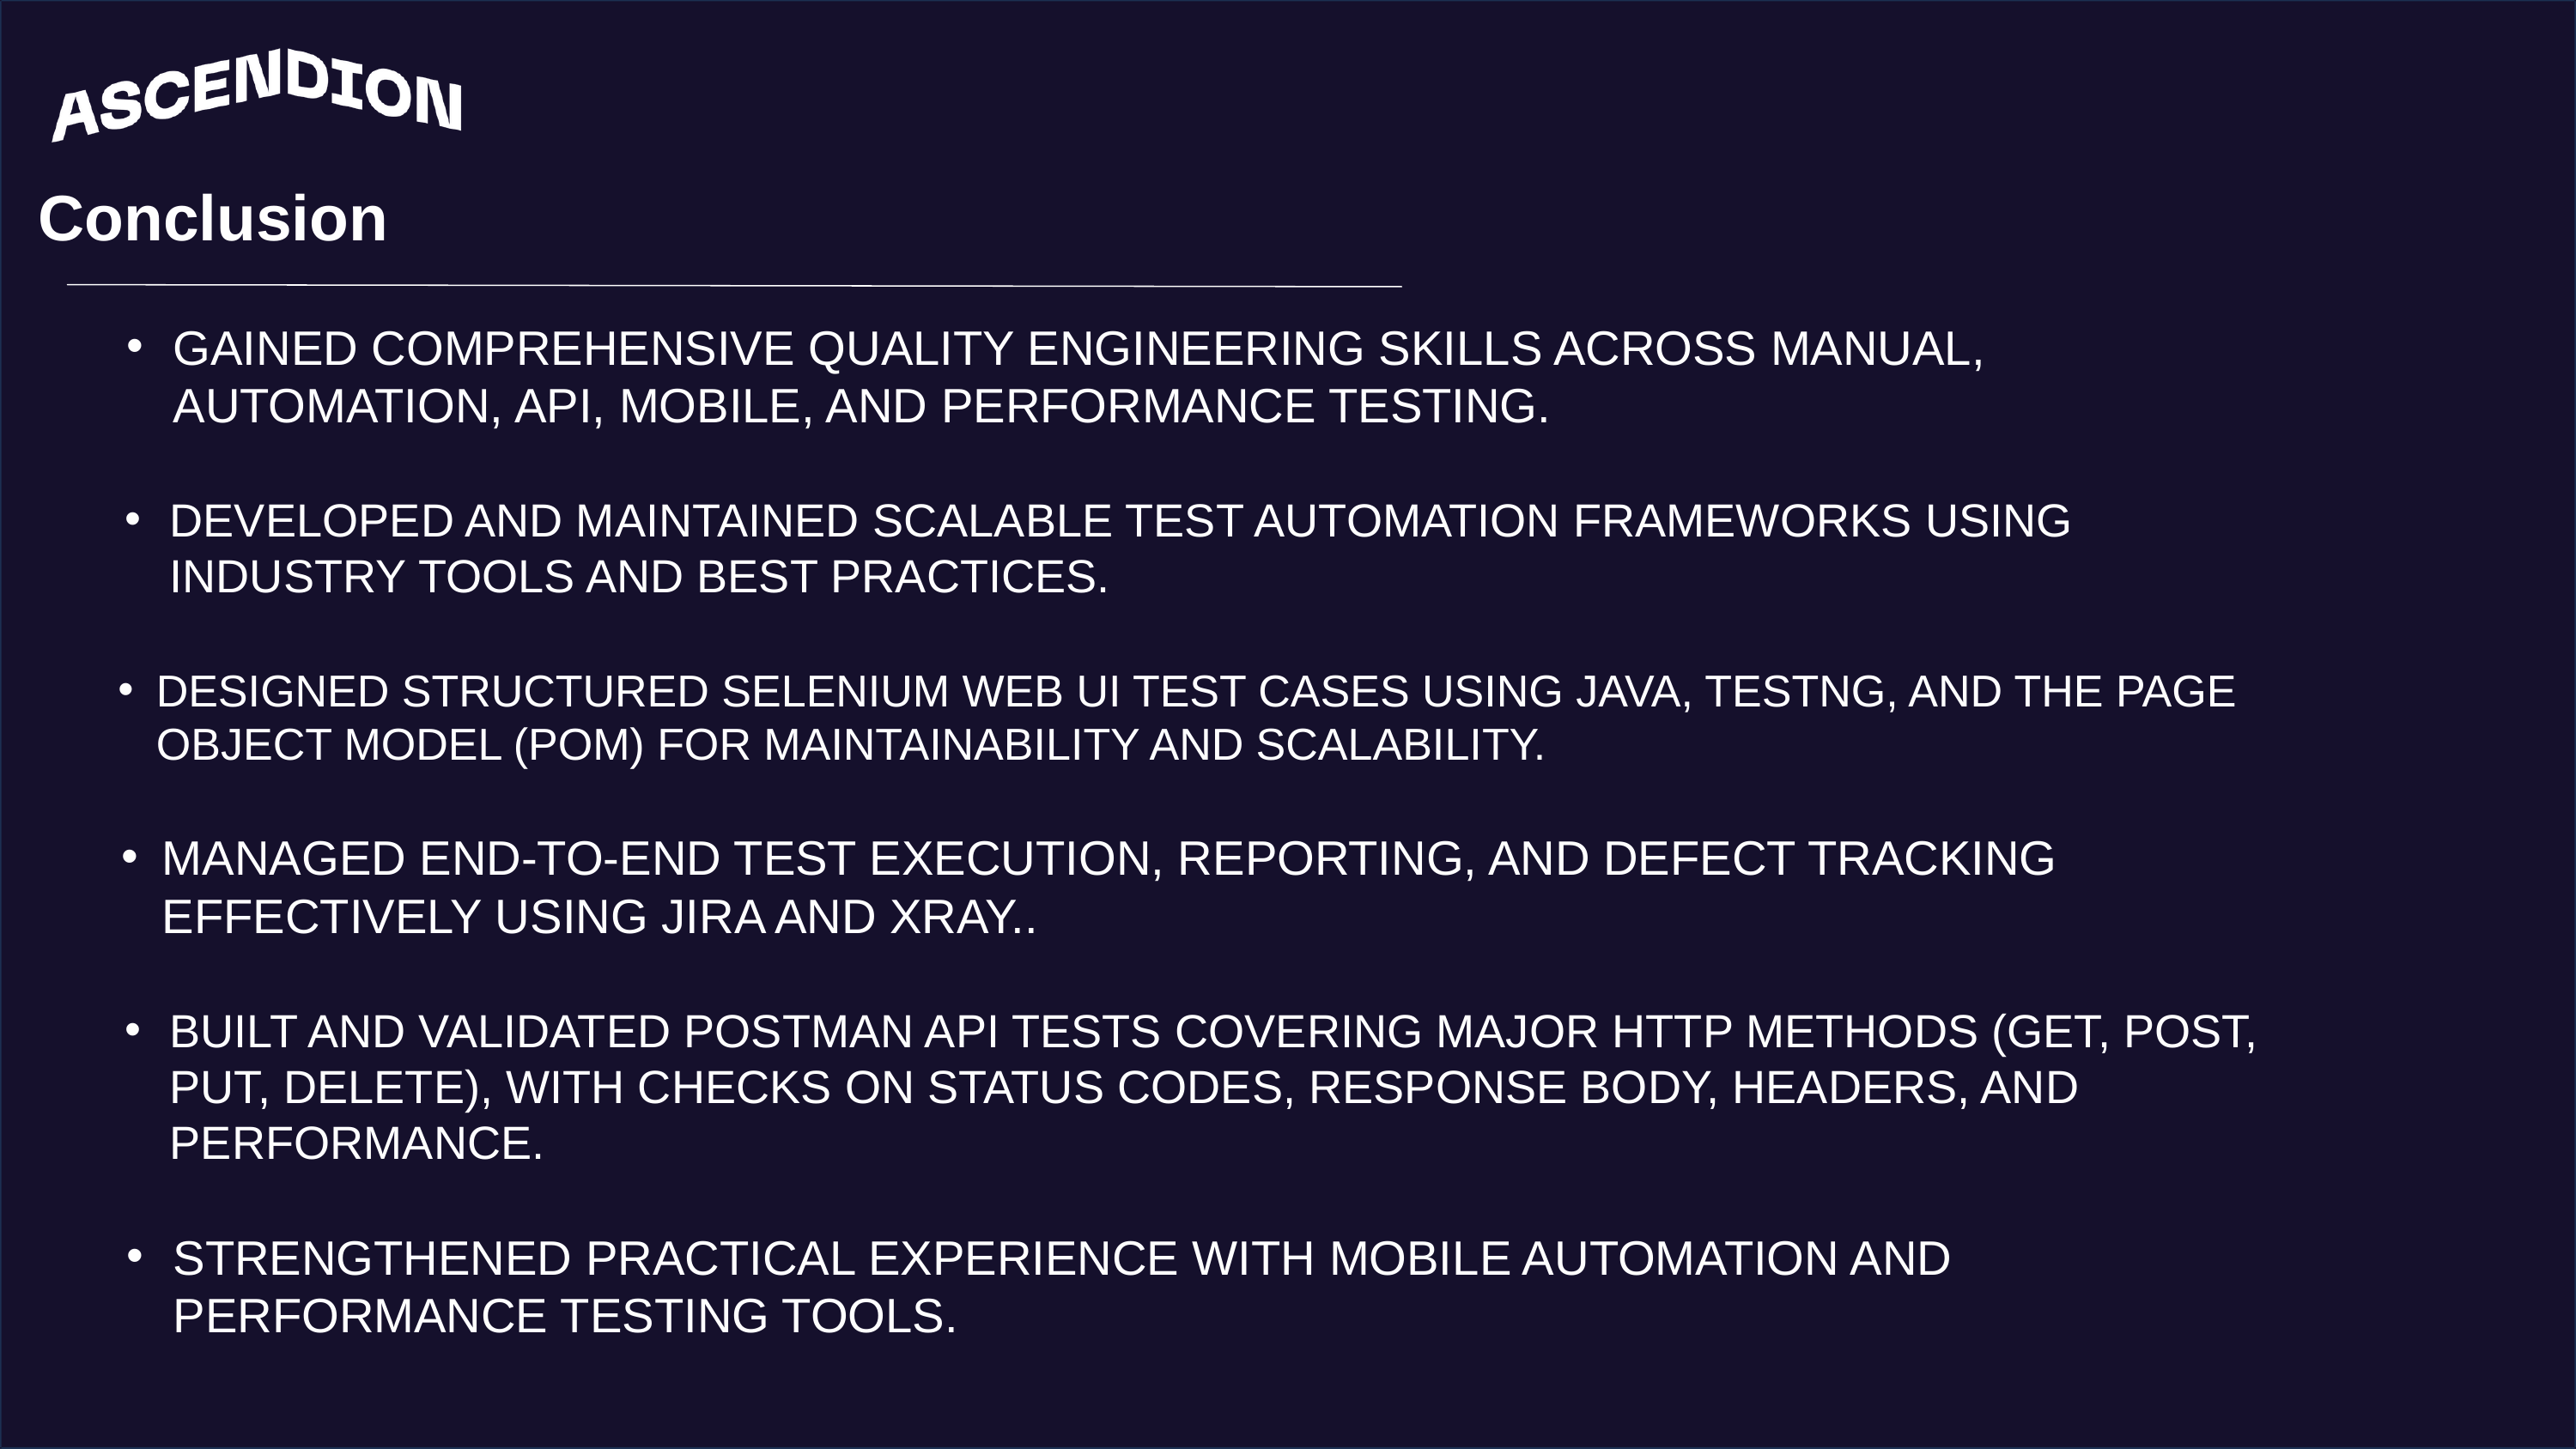

Conclusion

GAINED COMPREHENSIVE QUALITY ENGINEERING SKILLS ACROSS MANUAL, AUTOMATION, API, MOBILE, AND PERFORMANCE TESTING.

DEVELOPED AND MAINTAINED SCALABLE TEST AUTOMATION FRAMEWORKS USING INDUSTRY TOOLS AND BEST PRACTICES.

DESIGNED STRUCTURED SELENIUM WEB UI TEST CASES USING JAVA, TESTNG, AND THE PAGE OBJECT MODEL (POM) FOR MAINTAINABILITY AND SCALABILITY.

MANAGED END-TO-END TEST EXECUTION, REPORTING, AND DEFECT TRACKING EFFECTIVELY USING JIRA AND XRAY..

BUILT AND VALIDATED POSTMAN API TESTS COVERING MAJOR HTTP METHODS (GET, POST, PUT, DELETE), WITH CHECKS ON STATUS CODES, RESPONSE BODY, HEADERS, AND PERFORMANCE.

STRENGTHENED PRACTICAL EXPERIENCE WITH MOBILE AUTOMATION AND PERFORMANCE TESTING TOOLS.